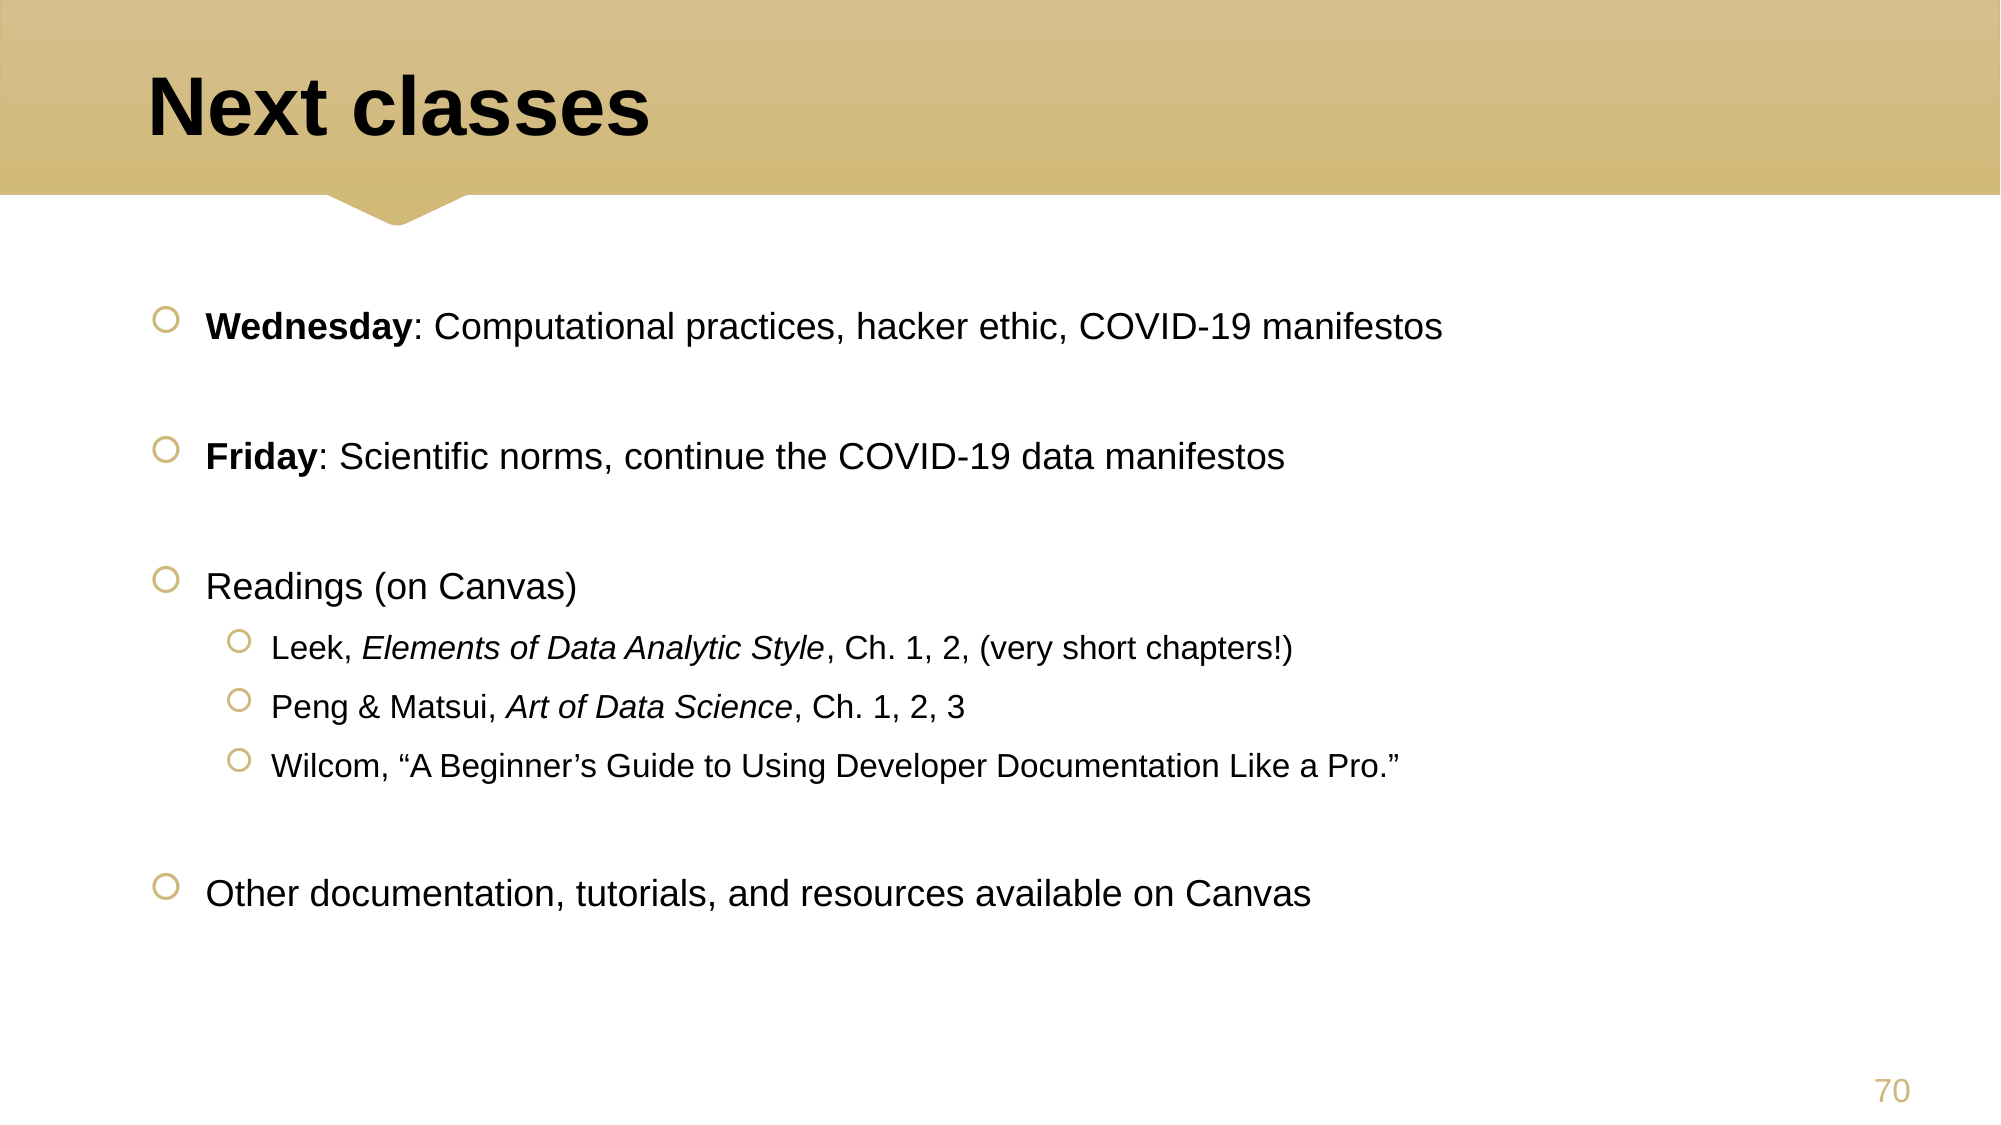

# Next classes
Wednesday: Computational practices, hacker ethic, COVID-19 manifestos

Friday: Scientific norms, continue the COVID-19 data manifestos

Readings (on Canvas)
Leek, Elements of Data Analytic Style, Ch. 1, 2, (very short chapters!)
Peng & Matsui, Art of Data Science, Ch. 1, 2, 3
Wilcom, “A Beginner’s Guide to Using Developer Documentation Like a Pro.”

Other documentation, tutorials, and resources available on Canvas
70